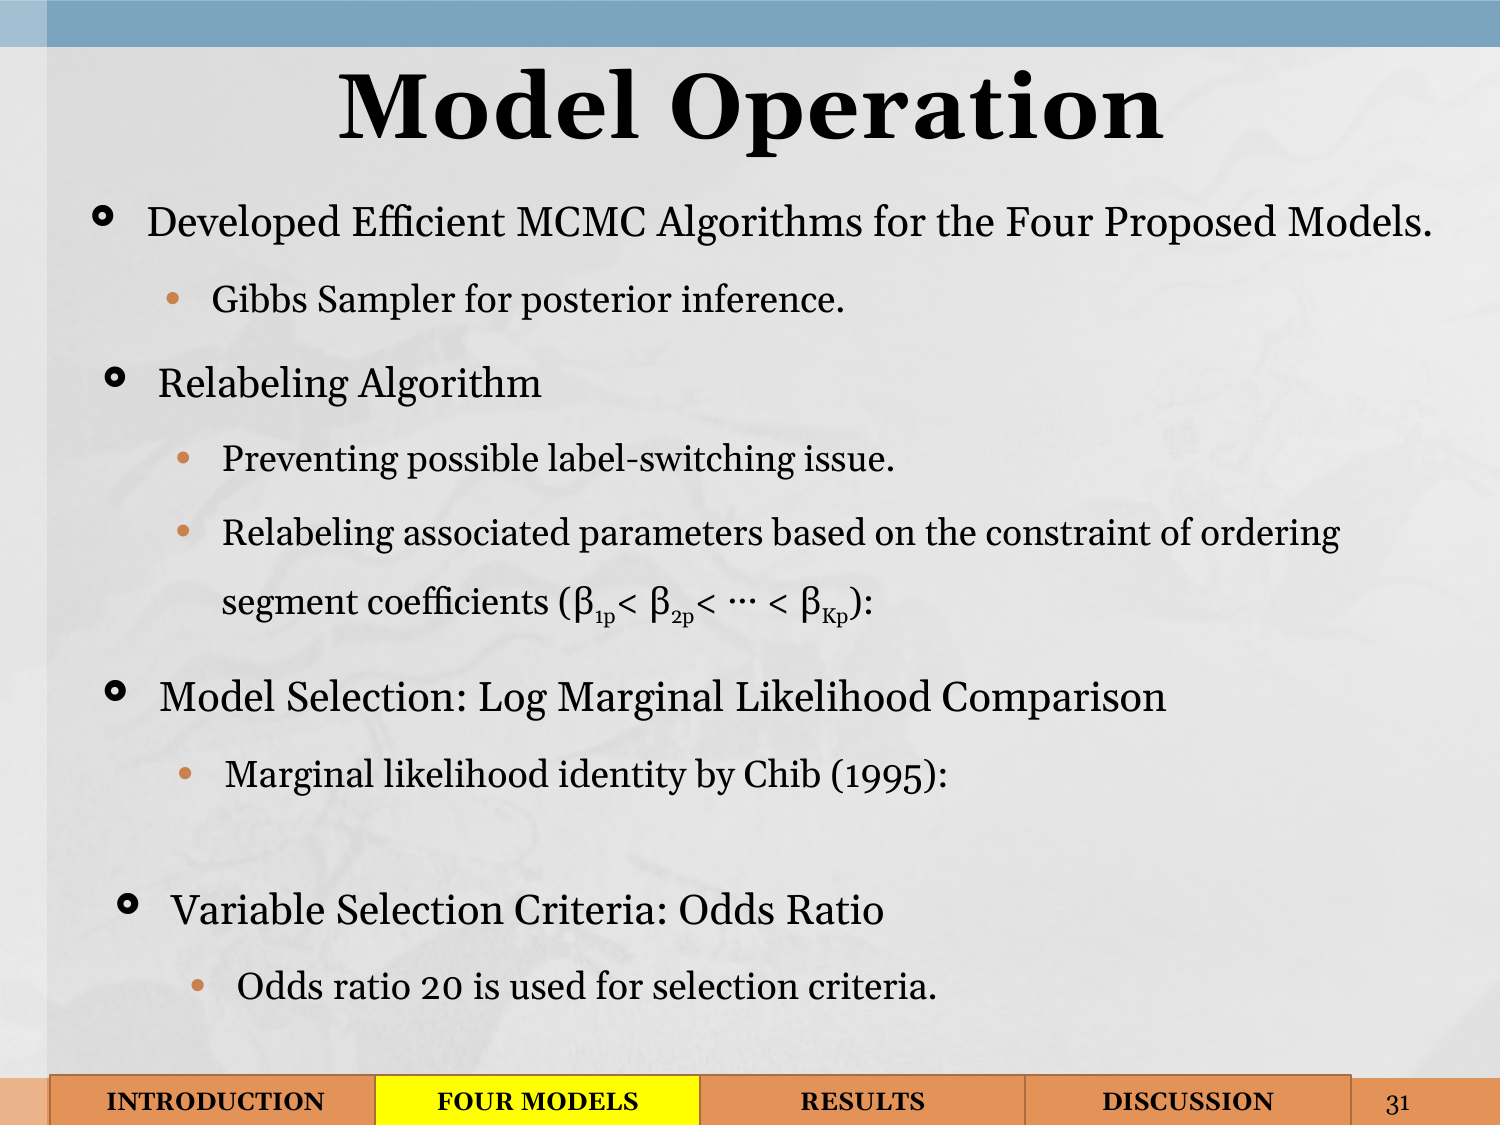

# Model Operation

Developed Efficient MCMC Algorithms for the Four Proposed Models.
Gibbs Sampler for posterior inference.

Relabeling Algorithm
Preventing possible label-switching issue.
Relabeling associated parameters based on the constraint of ordering segment coefficients (β1p< β2p< ··· < βKp):
Model Selection: Log Marginal Likelihood Comparison
Marginal likelihood identity by Chib (1995):
Variable Selection Criteria: Odds Ratio
Odds ratio 20 is used for selection criteria.
INTRODUCTION
FOUR MODELS
RESULTS
DISCUSSION
31